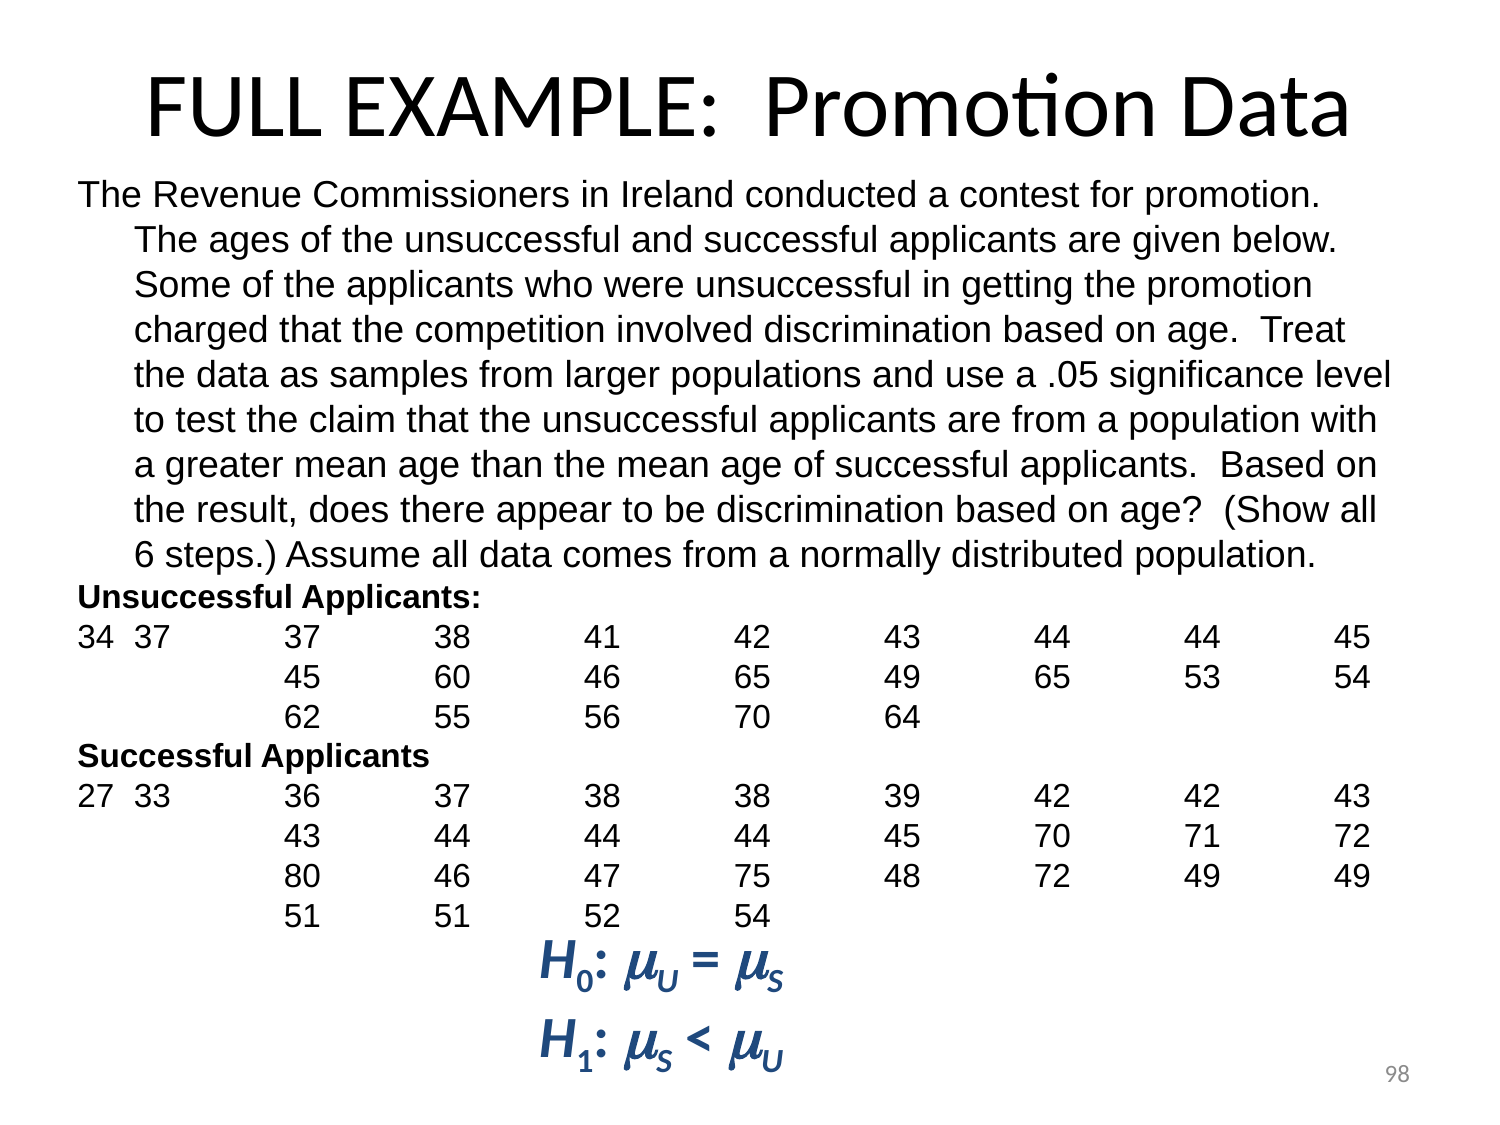

# FULL EXAMPLE:  Promotion Data
The Revenue Commissioners in Ireland conducted a contest for promotion.  The ages of the unsuccessful and successful applicants are given below.  Some of the applicants who were unsuccessful in getting the promotion charged that the competition involved discrimination based on age.  Treat the data as samples from larger populations and use a .05 significance level to test the claim that the unsuccessful applicants are from a population with a greater mean age than the mean age of successful applicants.  Based on the result, does there appear to be discrimination based on age?  (Show all 6 steps.) Assume all data comes from a normally distributed population.
Unsuccessful Applicants:
34	37	37	38	41	42	43	44	44	45	45	60	46	65	49	65	53	54	62	55	56	70	64
Successful Applicants
27	33	36	37	38	38	39	42	42	43	43	44	44	44	45	70	71	72	80	46	47	75	48	72	49	49	51	51	52	54
H0: μU = μS
H1: μS < μU
98